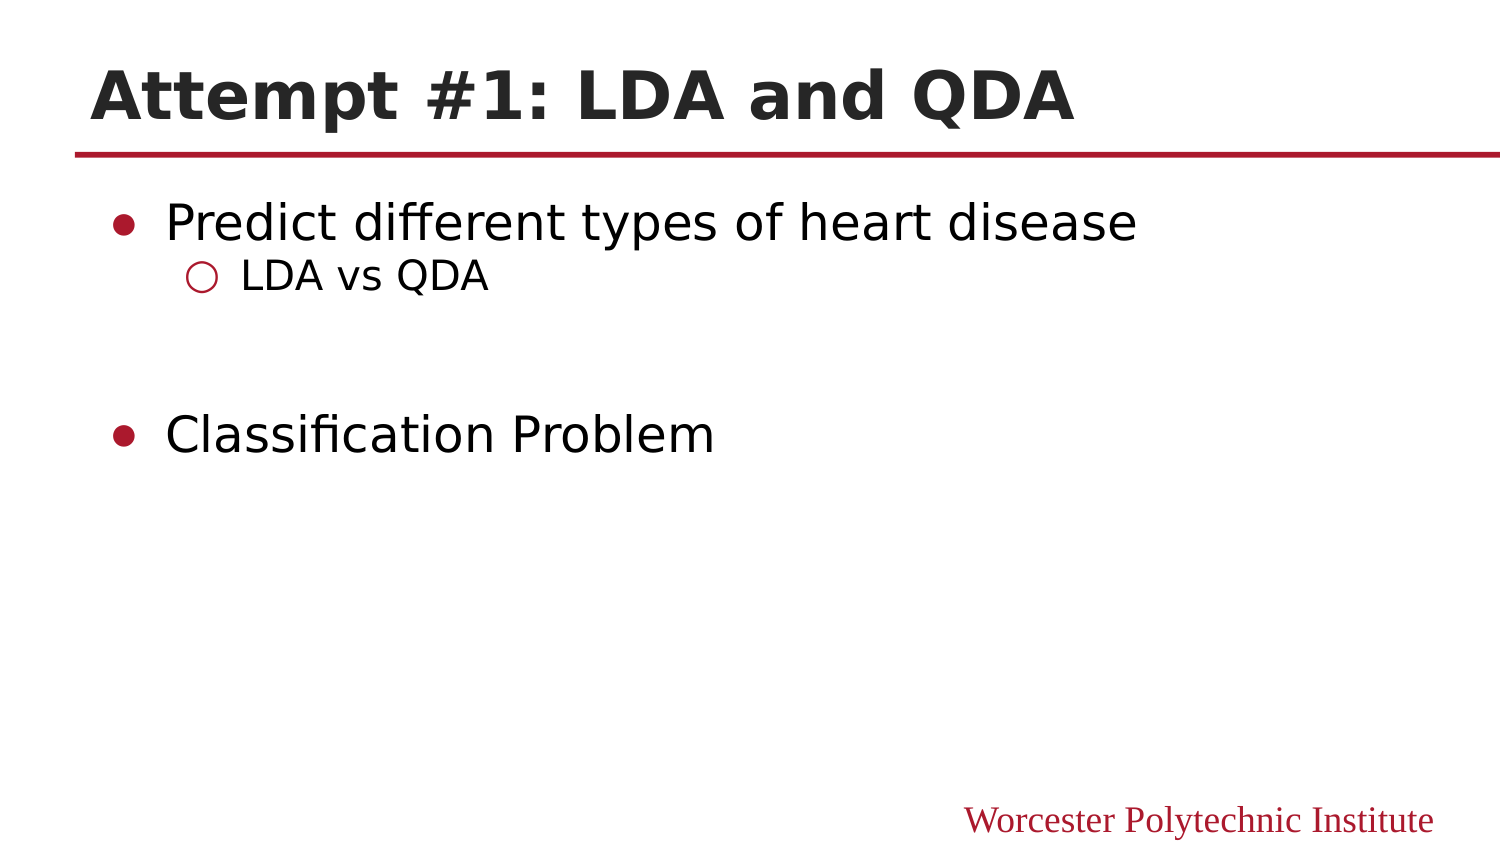

# Attempt #1: LDA and QDA
Predict different types of heart disease
LDA vs QDA

Classification Problem